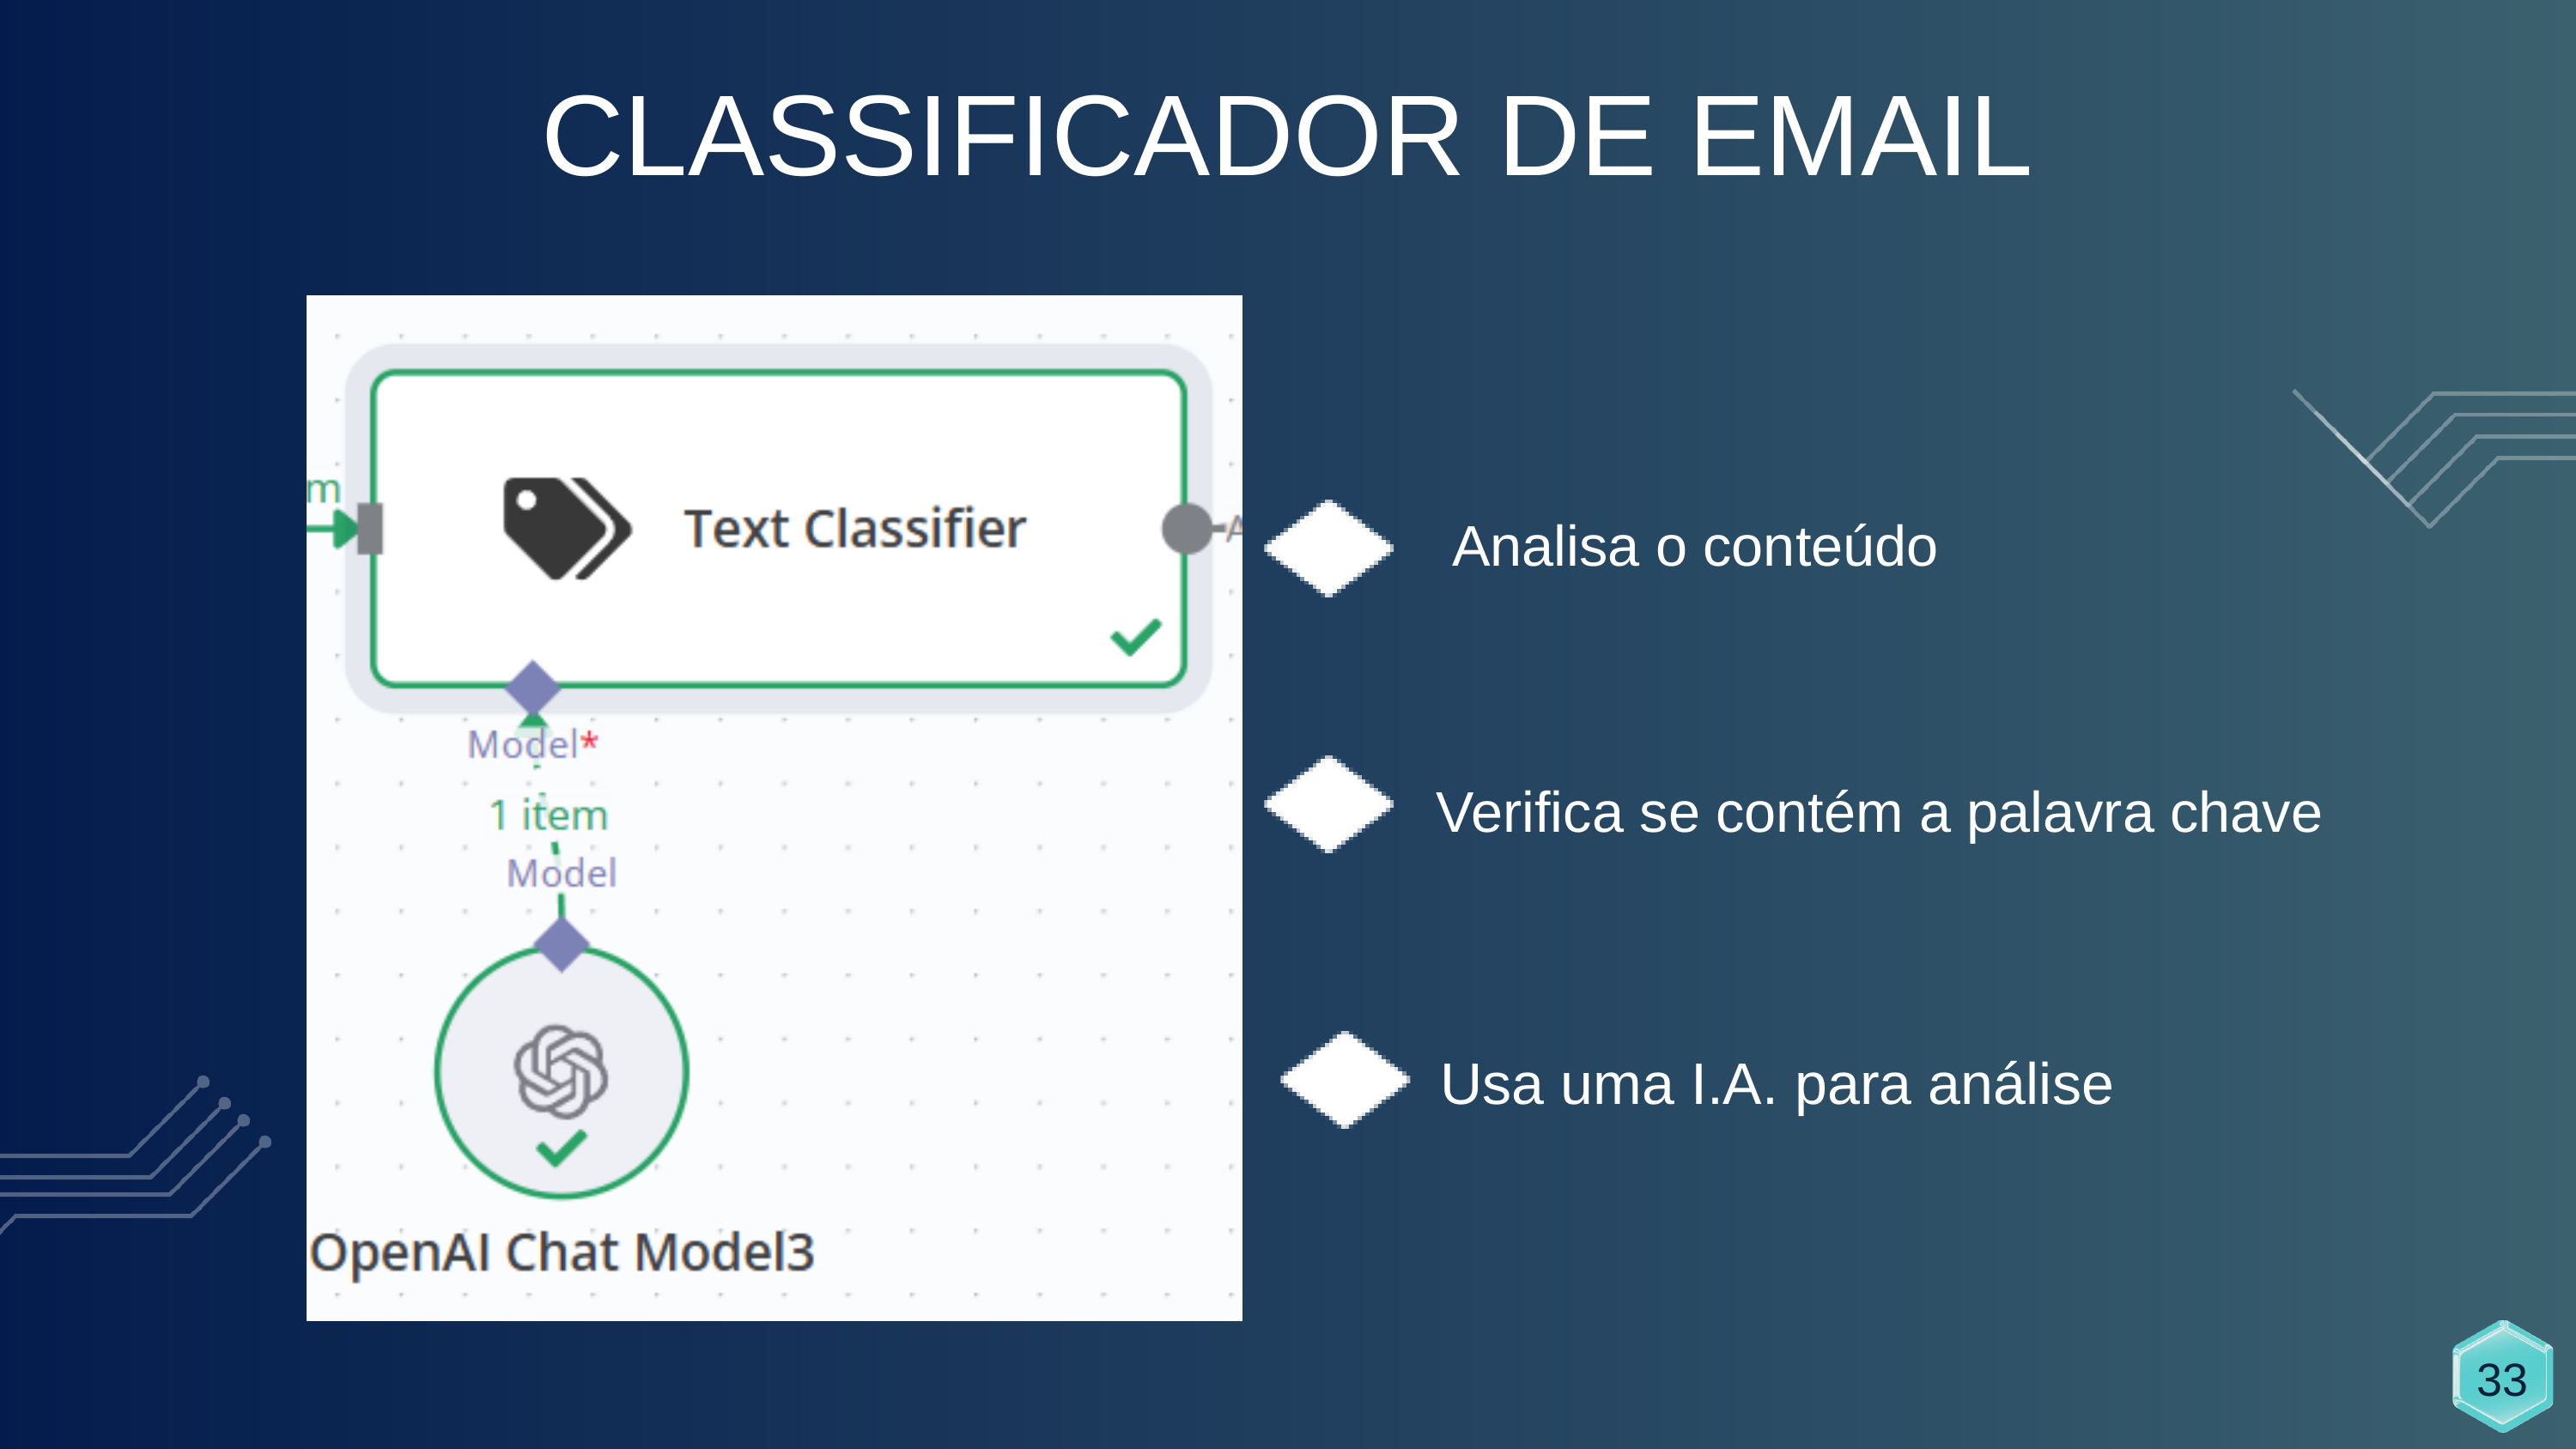

CLASSIFICADOR DE EMAIL

Analisa o conteúdo

Verifica se contém a palavra chave

Usa uma I.A. para análise

33